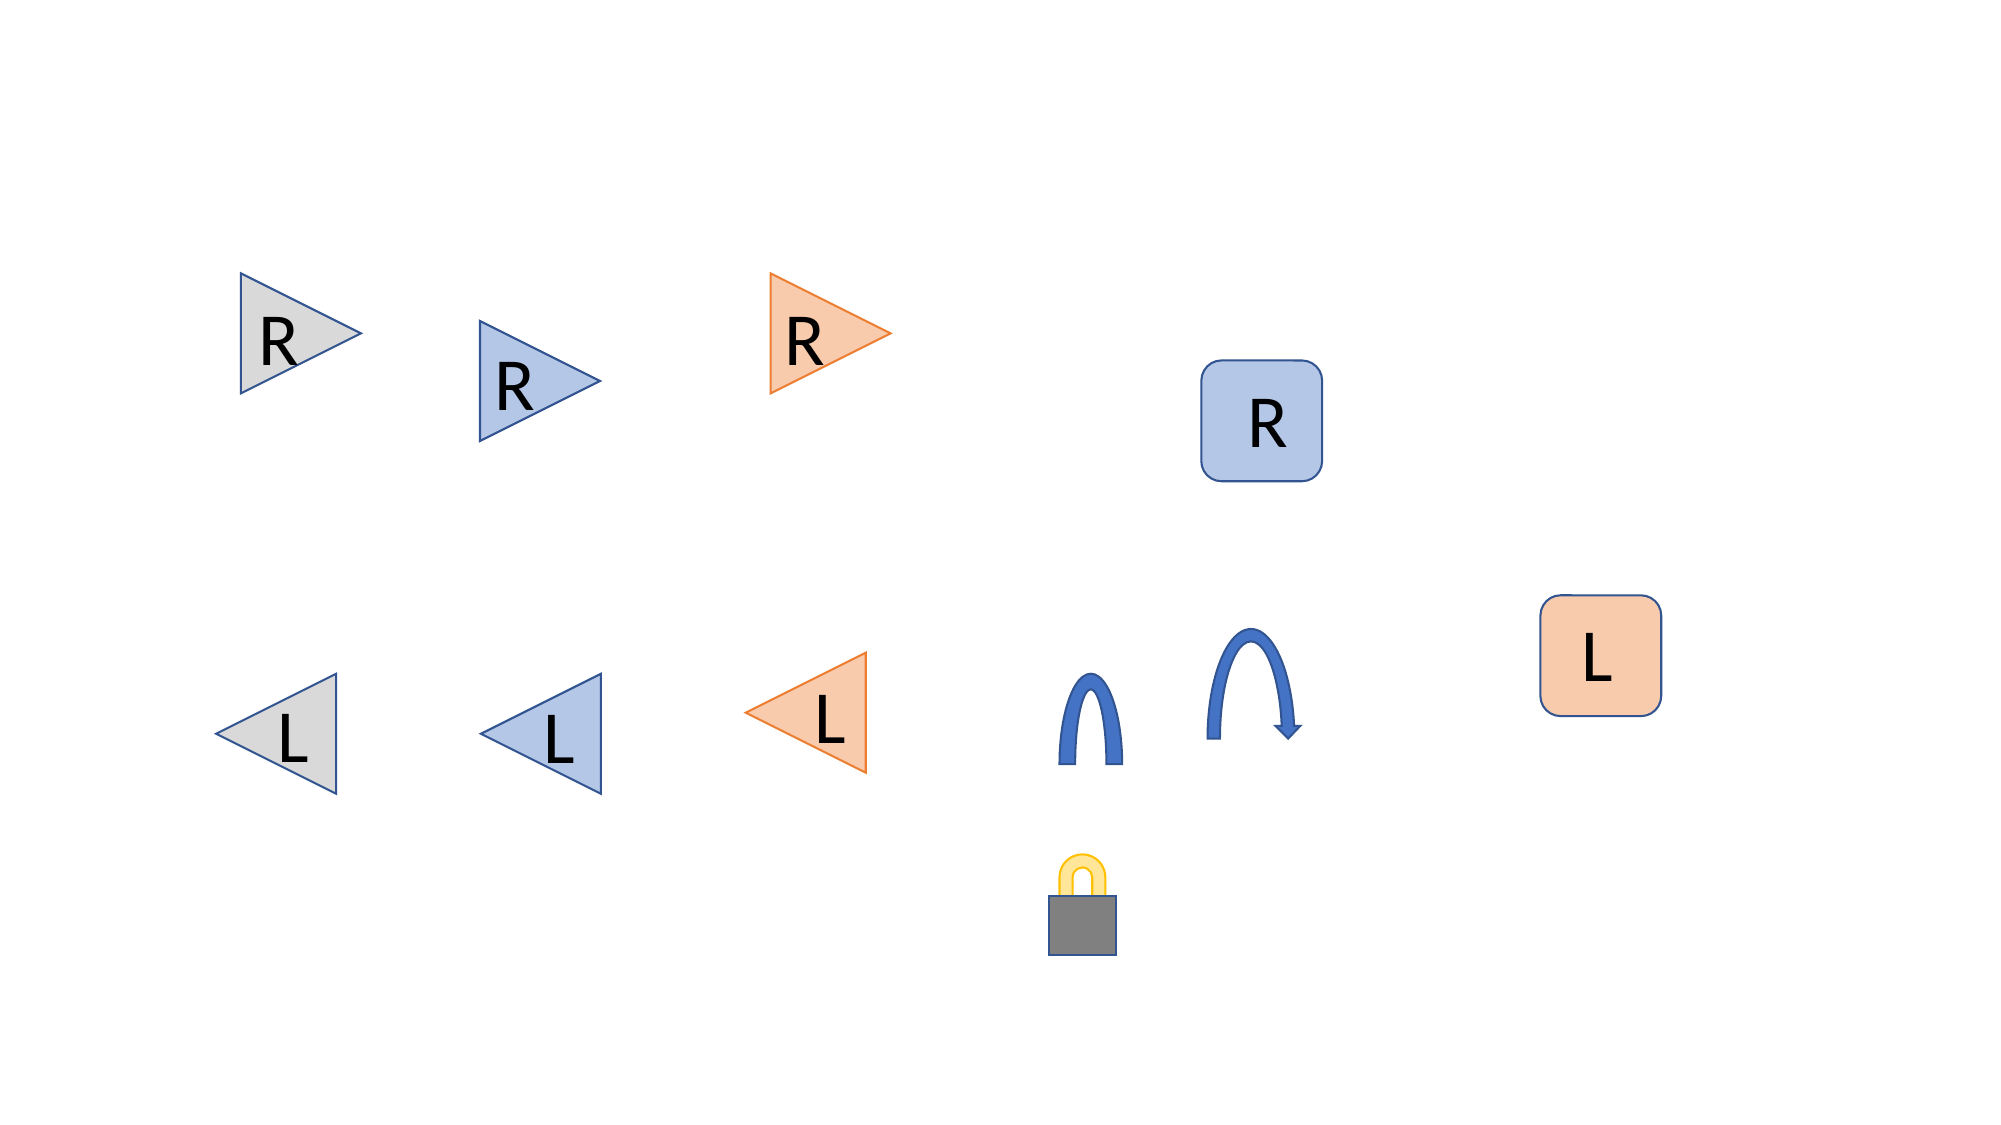

R

R

R

R

L

L

L

L